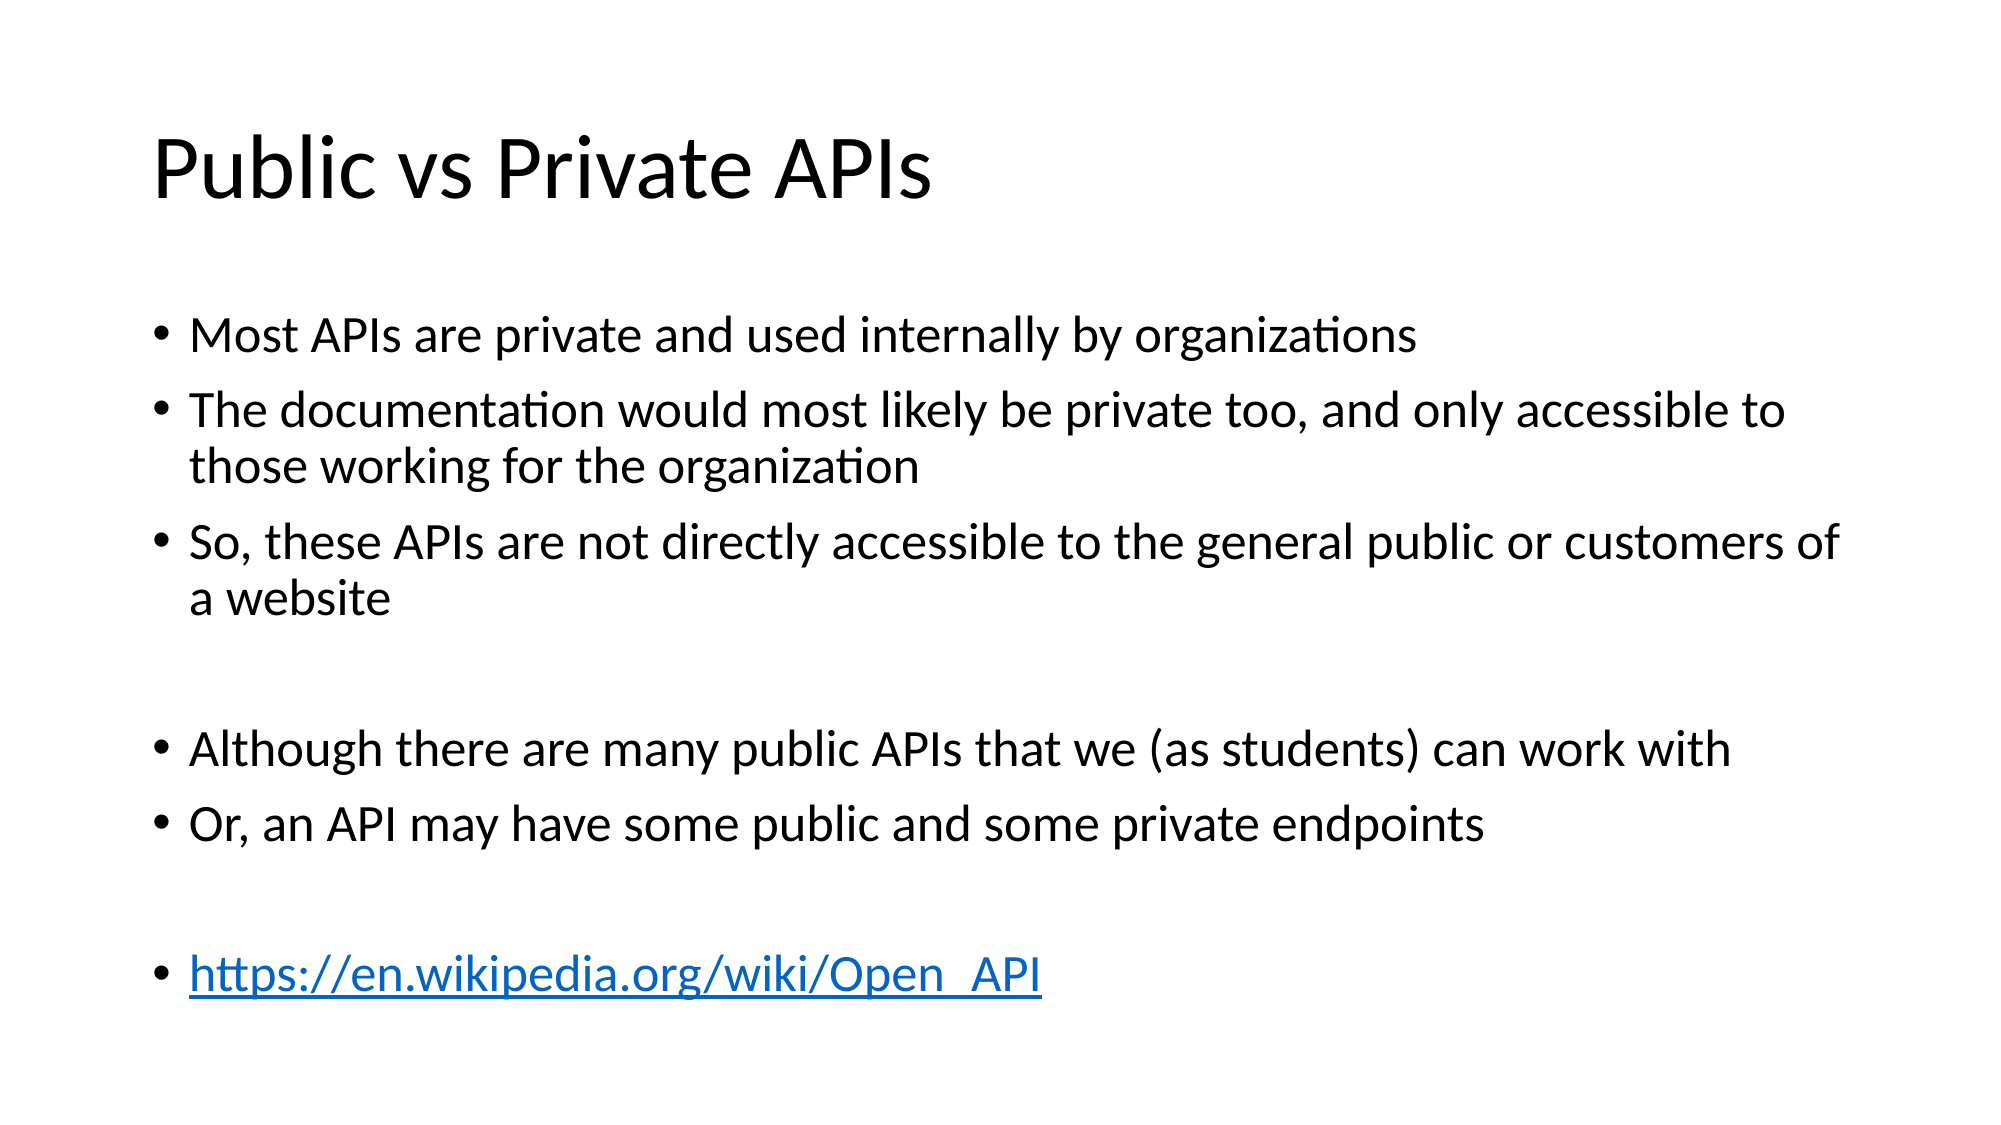

# Public vs Private APIs
Most APIs are private and used internally by organizations
The documentation would most likely be private too, and only accessible to those working for the organization
So, these APIs are not directly accessible to the general public or customers of a website

Although there are many public APIs that we (as students) can work with
Or, an API may have some public and some private endpoints

https://en.wikipedia.org/wiki/Open_API